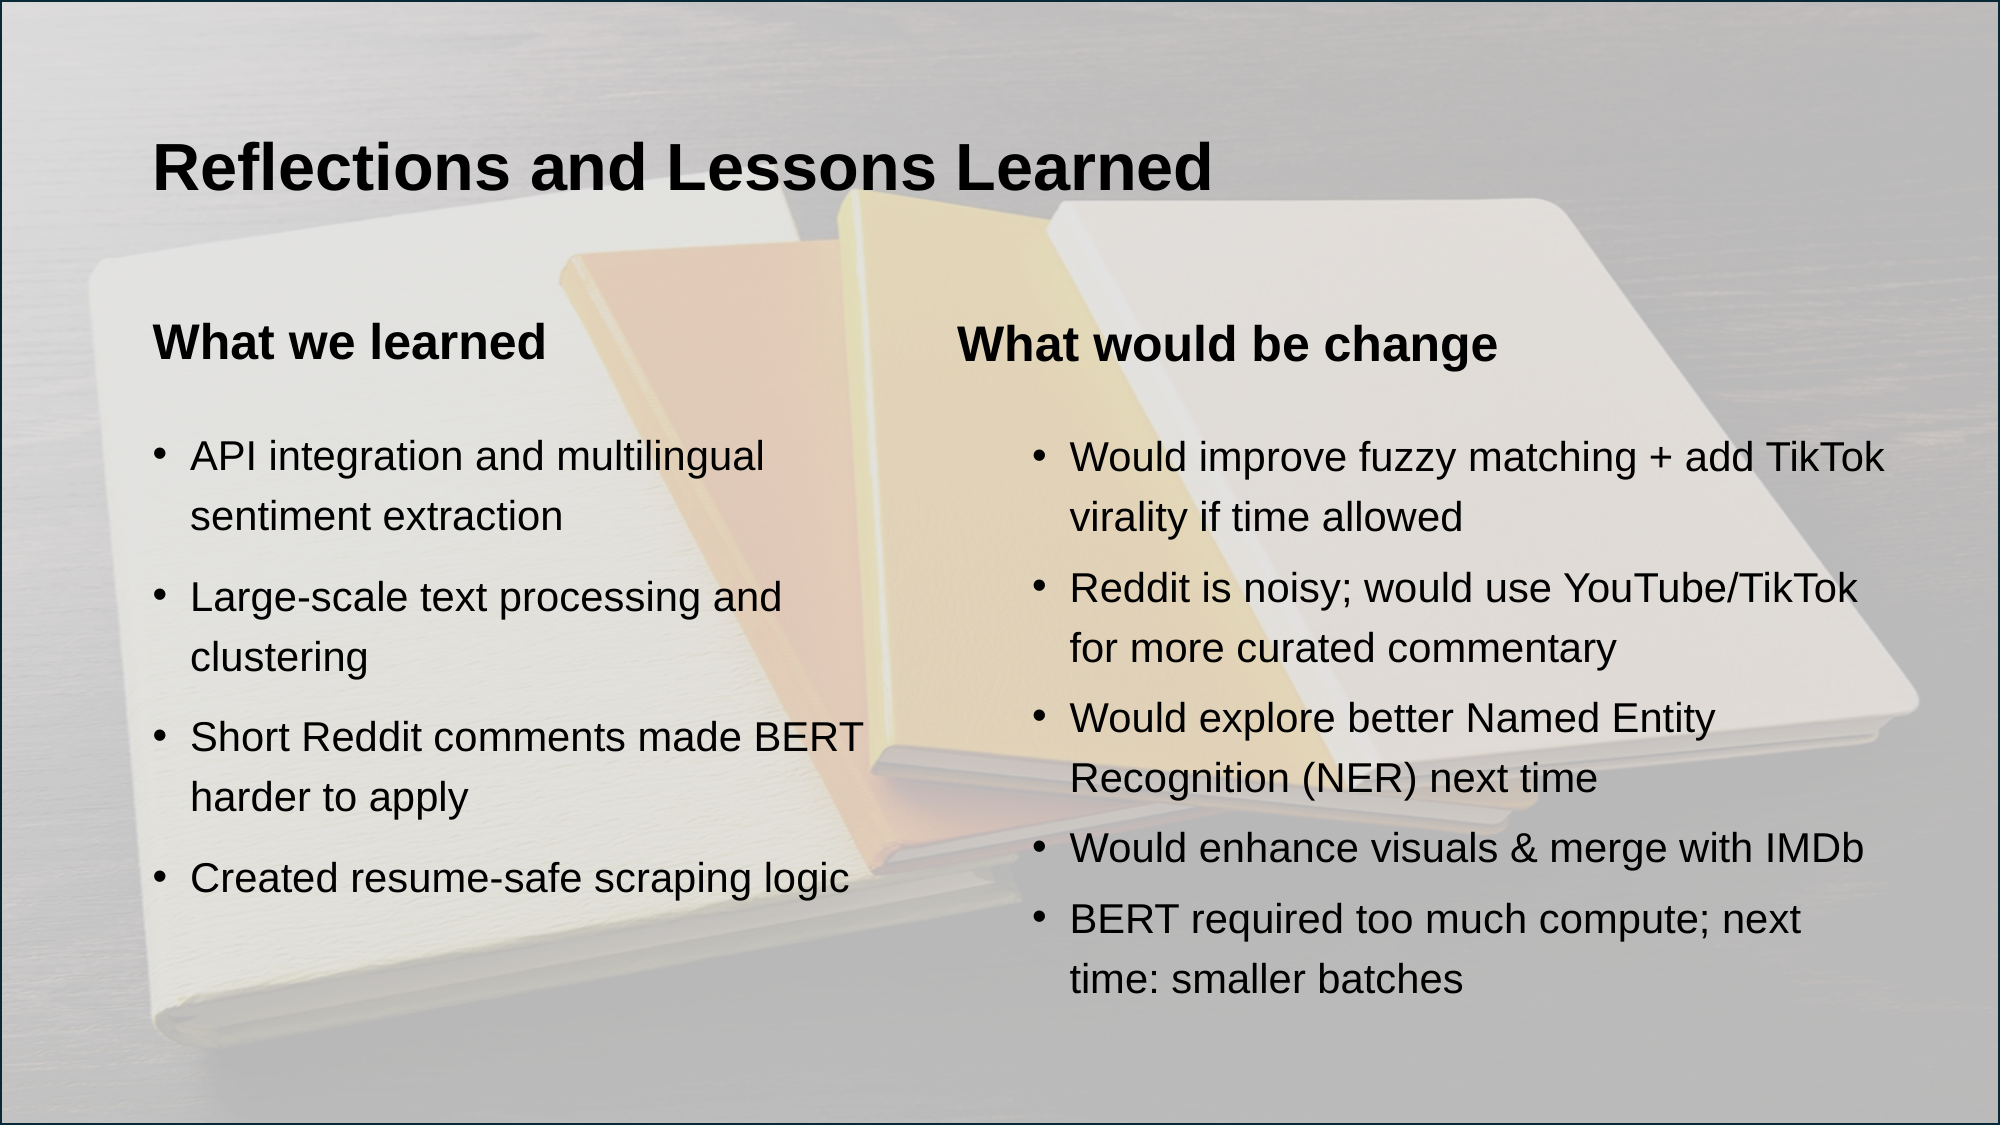

# Reflections and Lessons Learned
What we learned
What would be change
API integration and multilingual sentiment extraction
Large-scale text processing and clustering
Short Reddit comments made BERT harder to apply
Created resume-safe scraping logic

Would improve fuzzy matching + add TikTok virality if time allowed
Reddit is noisy; would use YouTube/TikTok for more curated commentary
Would explore better Named Entity Recognition (NER) next time
Would enhance visuals & merge with IMDb
BERT required too much compute; next time: smaller batches